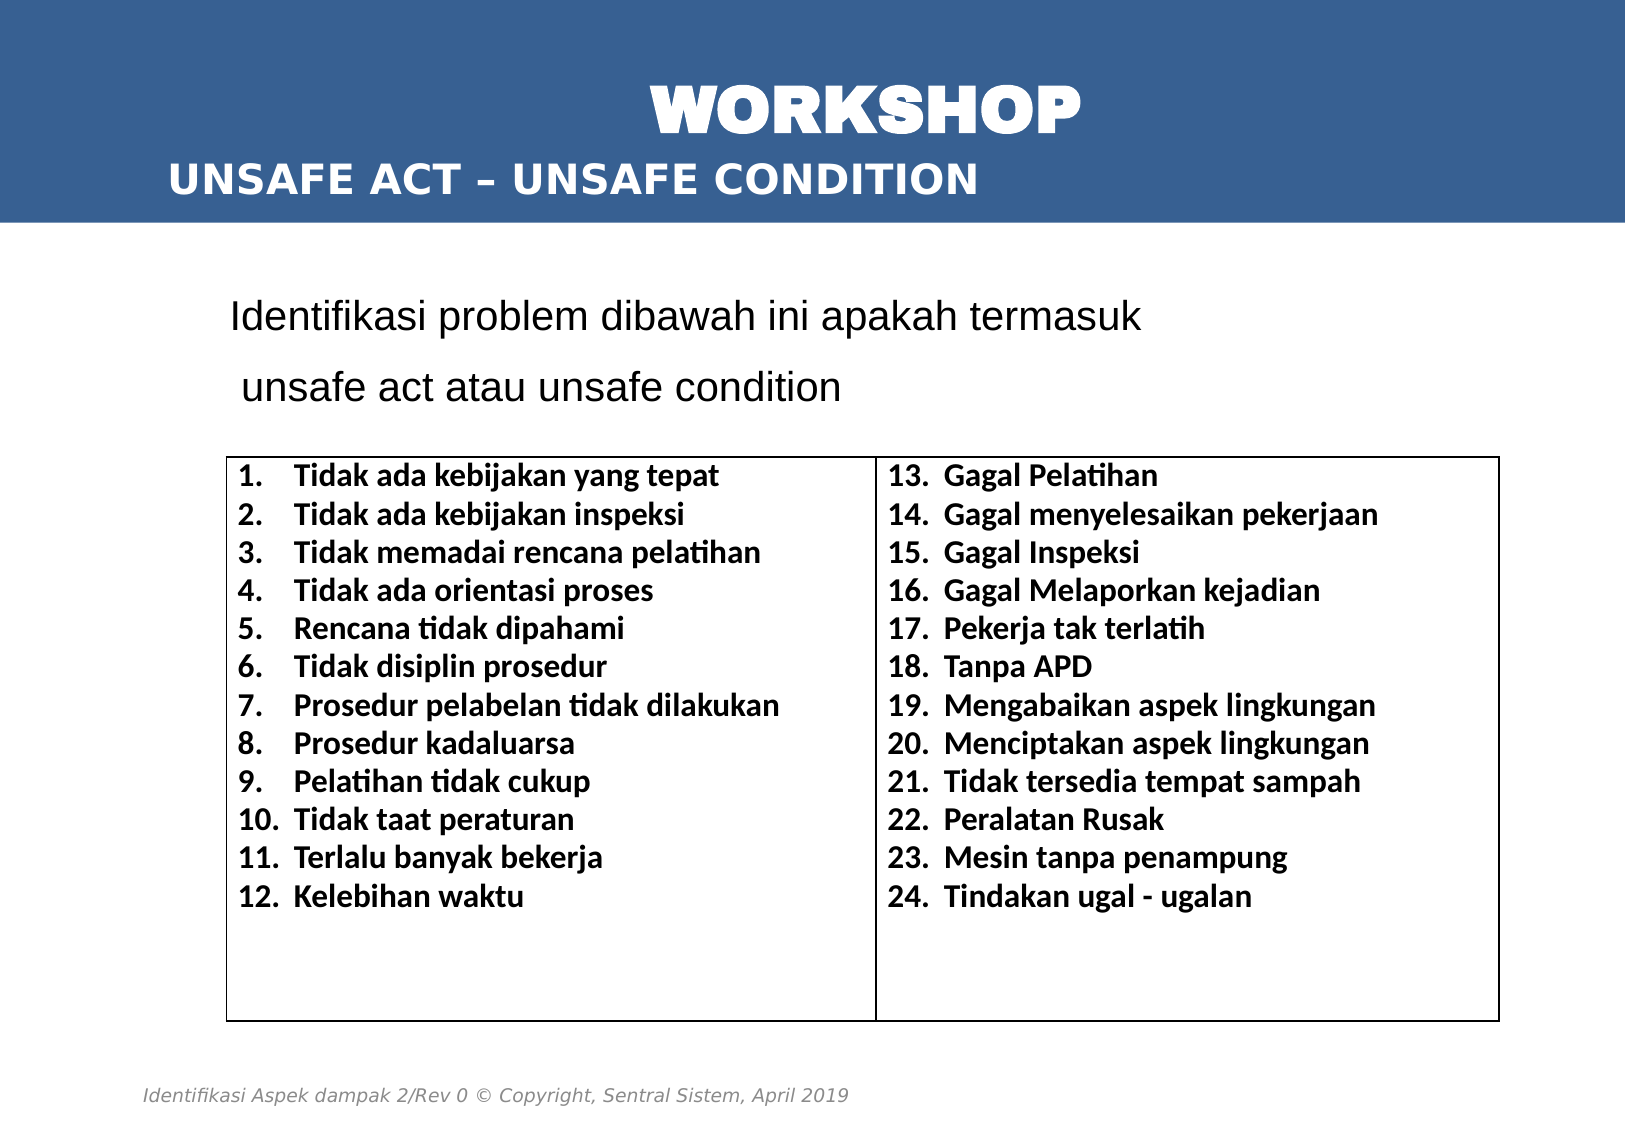

# WORKSHOP
UNSAFE ACT – UNSAFE CONDITION
Identifikasi problem dibawah ini apakah termasuk
 unsafe act atau unsafe condition
| Tidak ada kebijakan yang tepat Tidak ada kebijakan inspeksi Tidak memadai rencana pelatihan Tidak ada orientasi proses Rencana tidak dipahami Tidak disiplin prosedur Prosedur pelabelan tidak dilakukan Prosedur kadaluarsa Pelatihan tidak cukup Tidak taat peraturan Terlalu banyak bekerja Kelebihan waktu | Gagal Pelatihan Gagal menyelesaikan pekerjaan Gagal Inspeksi Gagal Melaporkan kejadian Pekerja tak terlatih Tanpa APD Mengabaikan aspek lingkungan Menciptakan aspek lingkungan Tidak tersedia tempat sampah Peralatan Rusak Mesin tanpa penampung Tindakan ugal - ugalan |
| --- | --- |
Identifikasi Aspek dampak 2/Rev 0 © Copyright, Sentral Sistem, April 2019